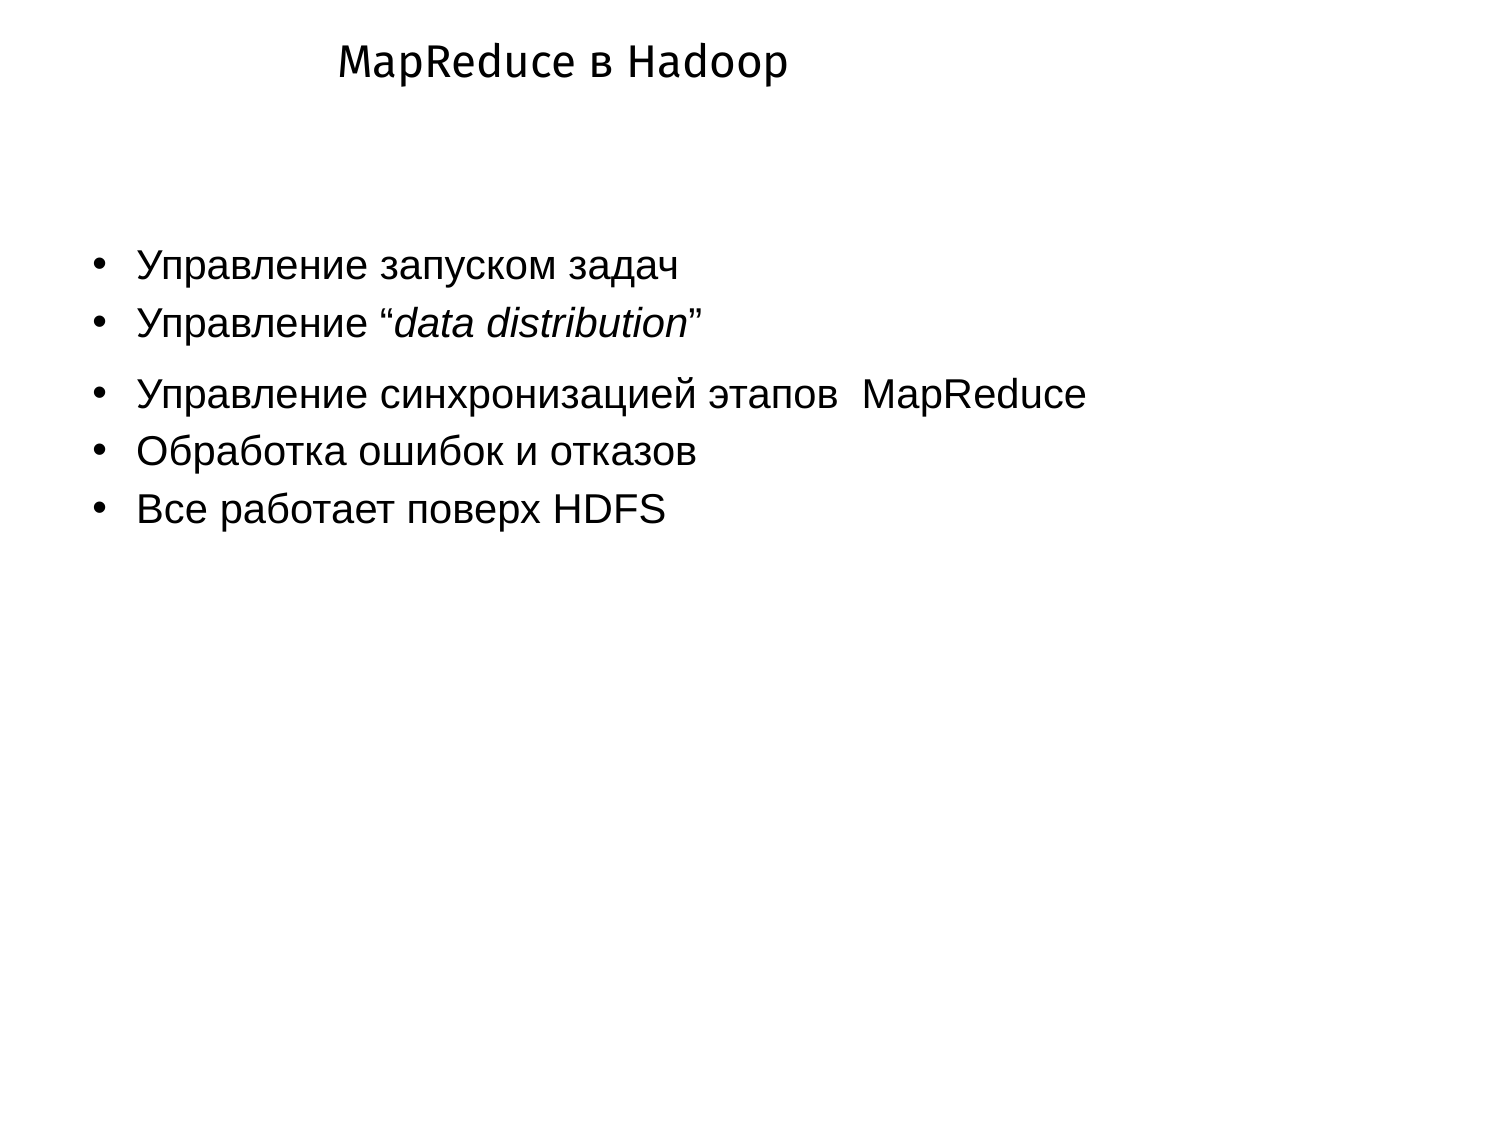

# MapReduce в Hadoop
Управление запуском задач
Управление “data distribution”
Управление синхронизацией этапов  MapReduce
Обработка ошибок и отказов
Все работает поверх HDFS